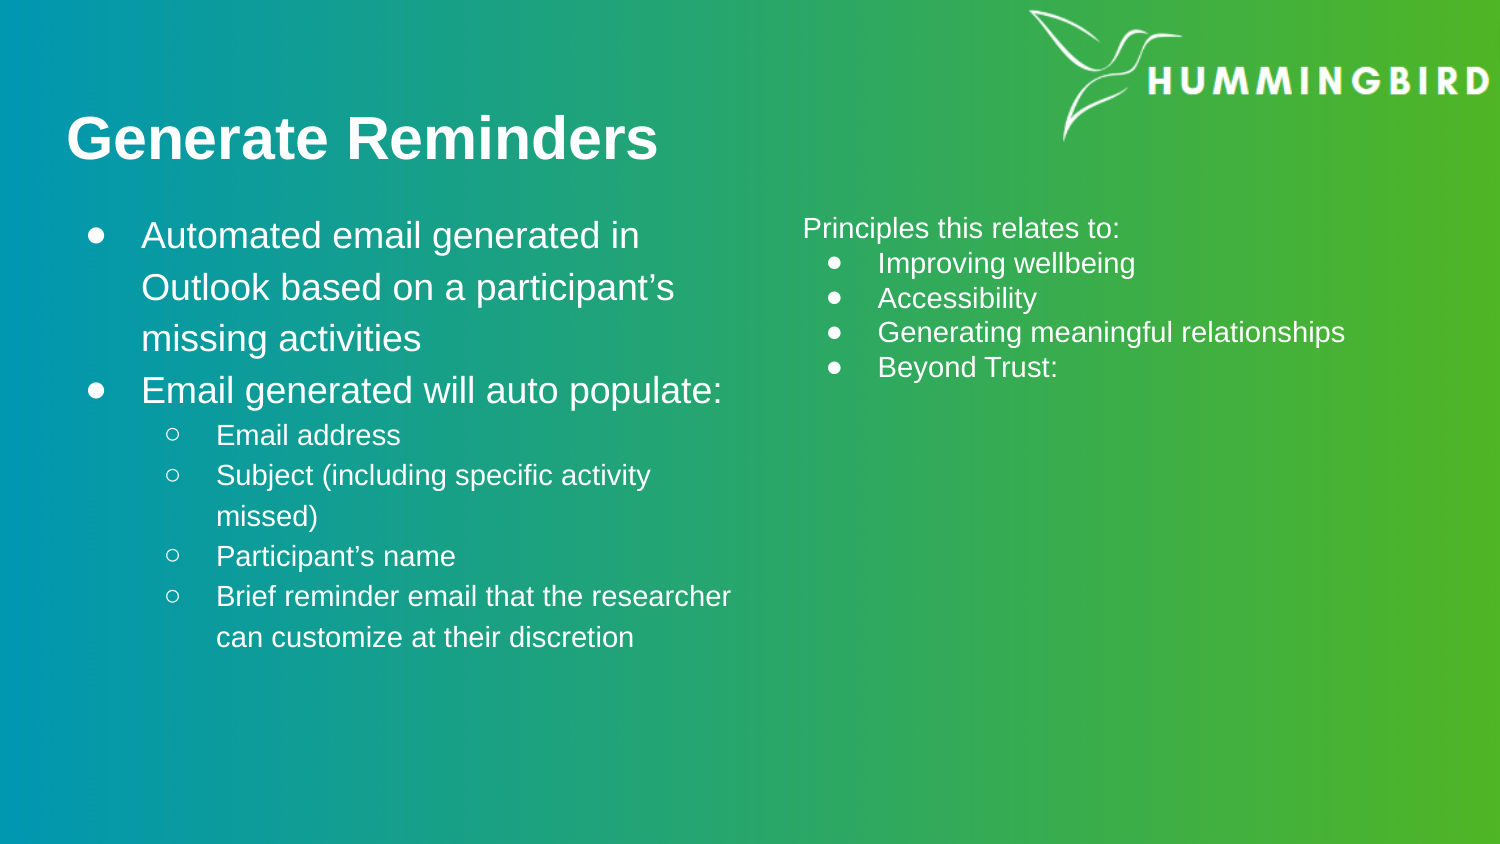

# Generate Reminders
Automated email generated in Outlook based on a participant’s missing activities
Email generated will auto populate:
Email address
Subject (including specific activity missed)
Participant’s name
Brief reminder email that the researcher can customize at their discretion
Principles this relates to:
Improving wellbeing
Accessibility
Generating meaningful relationships
Beyond Trust: